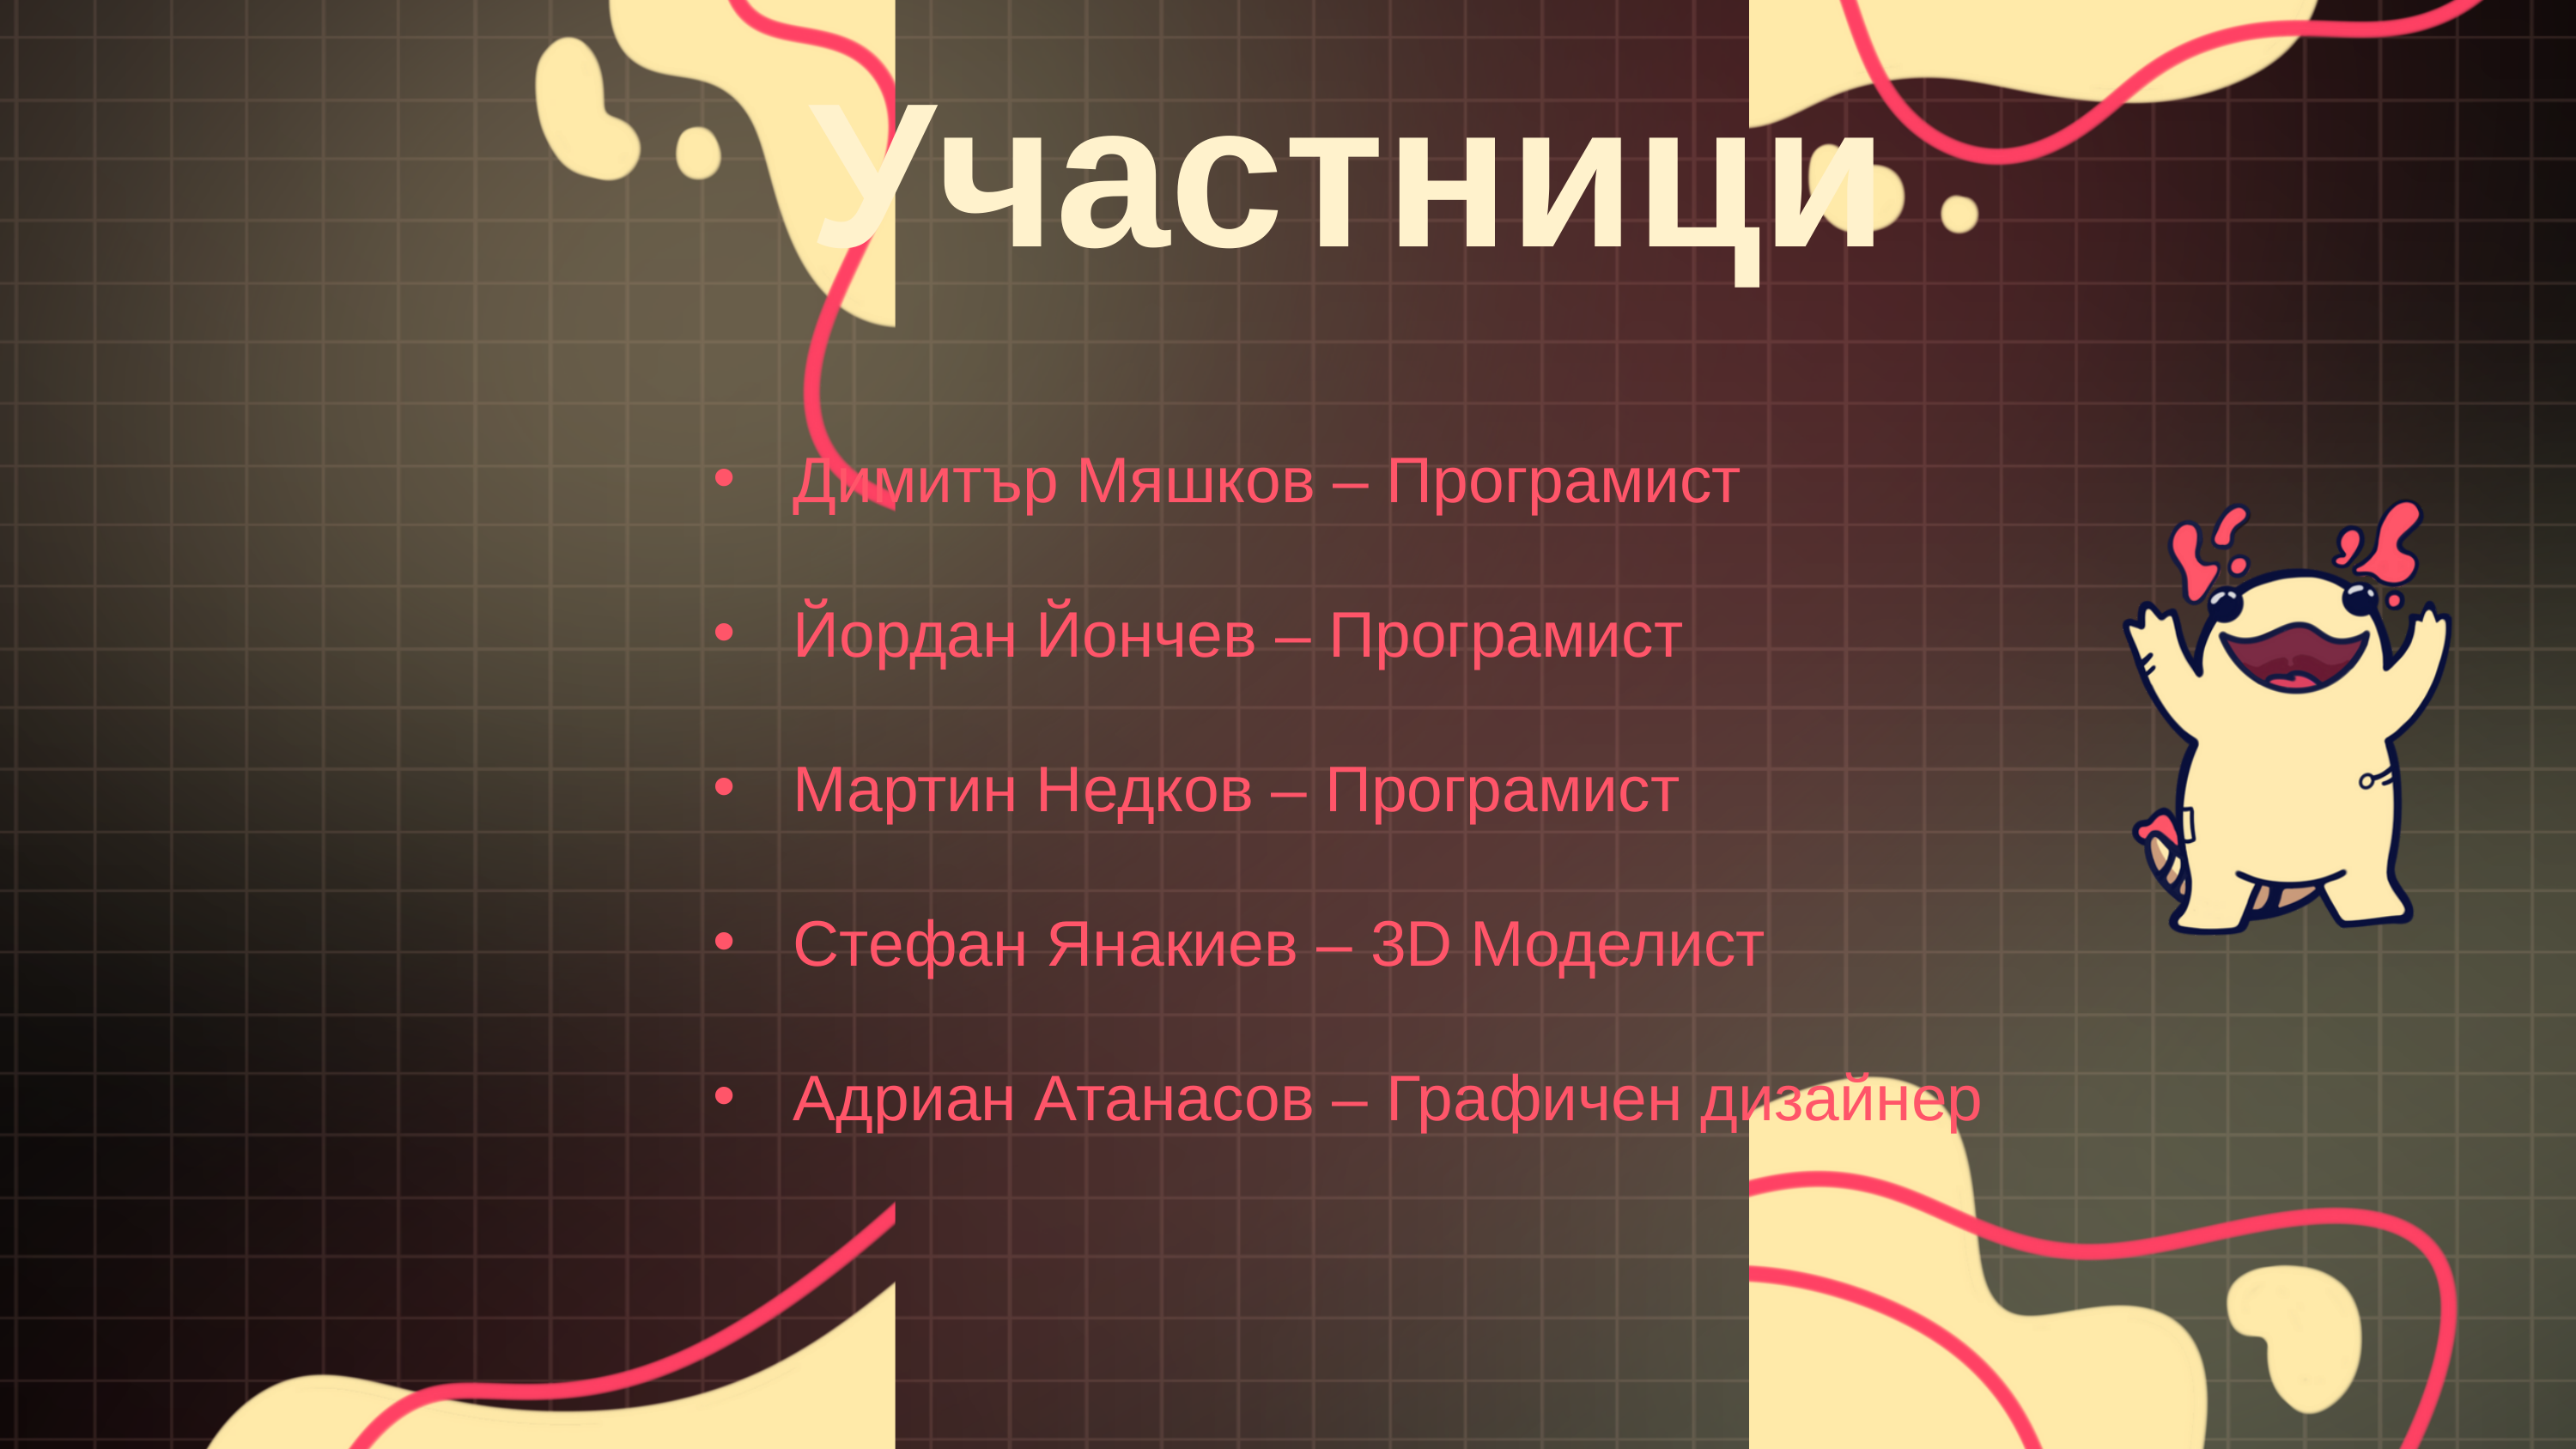

Участници
Димитър Мяшков – Програмист

Йордан Йончев – Програмист

Мартин Недков – Програмист

Стефан Янакиев – 3D Моделист

Адриан Атанасов – Графичен дизайнер